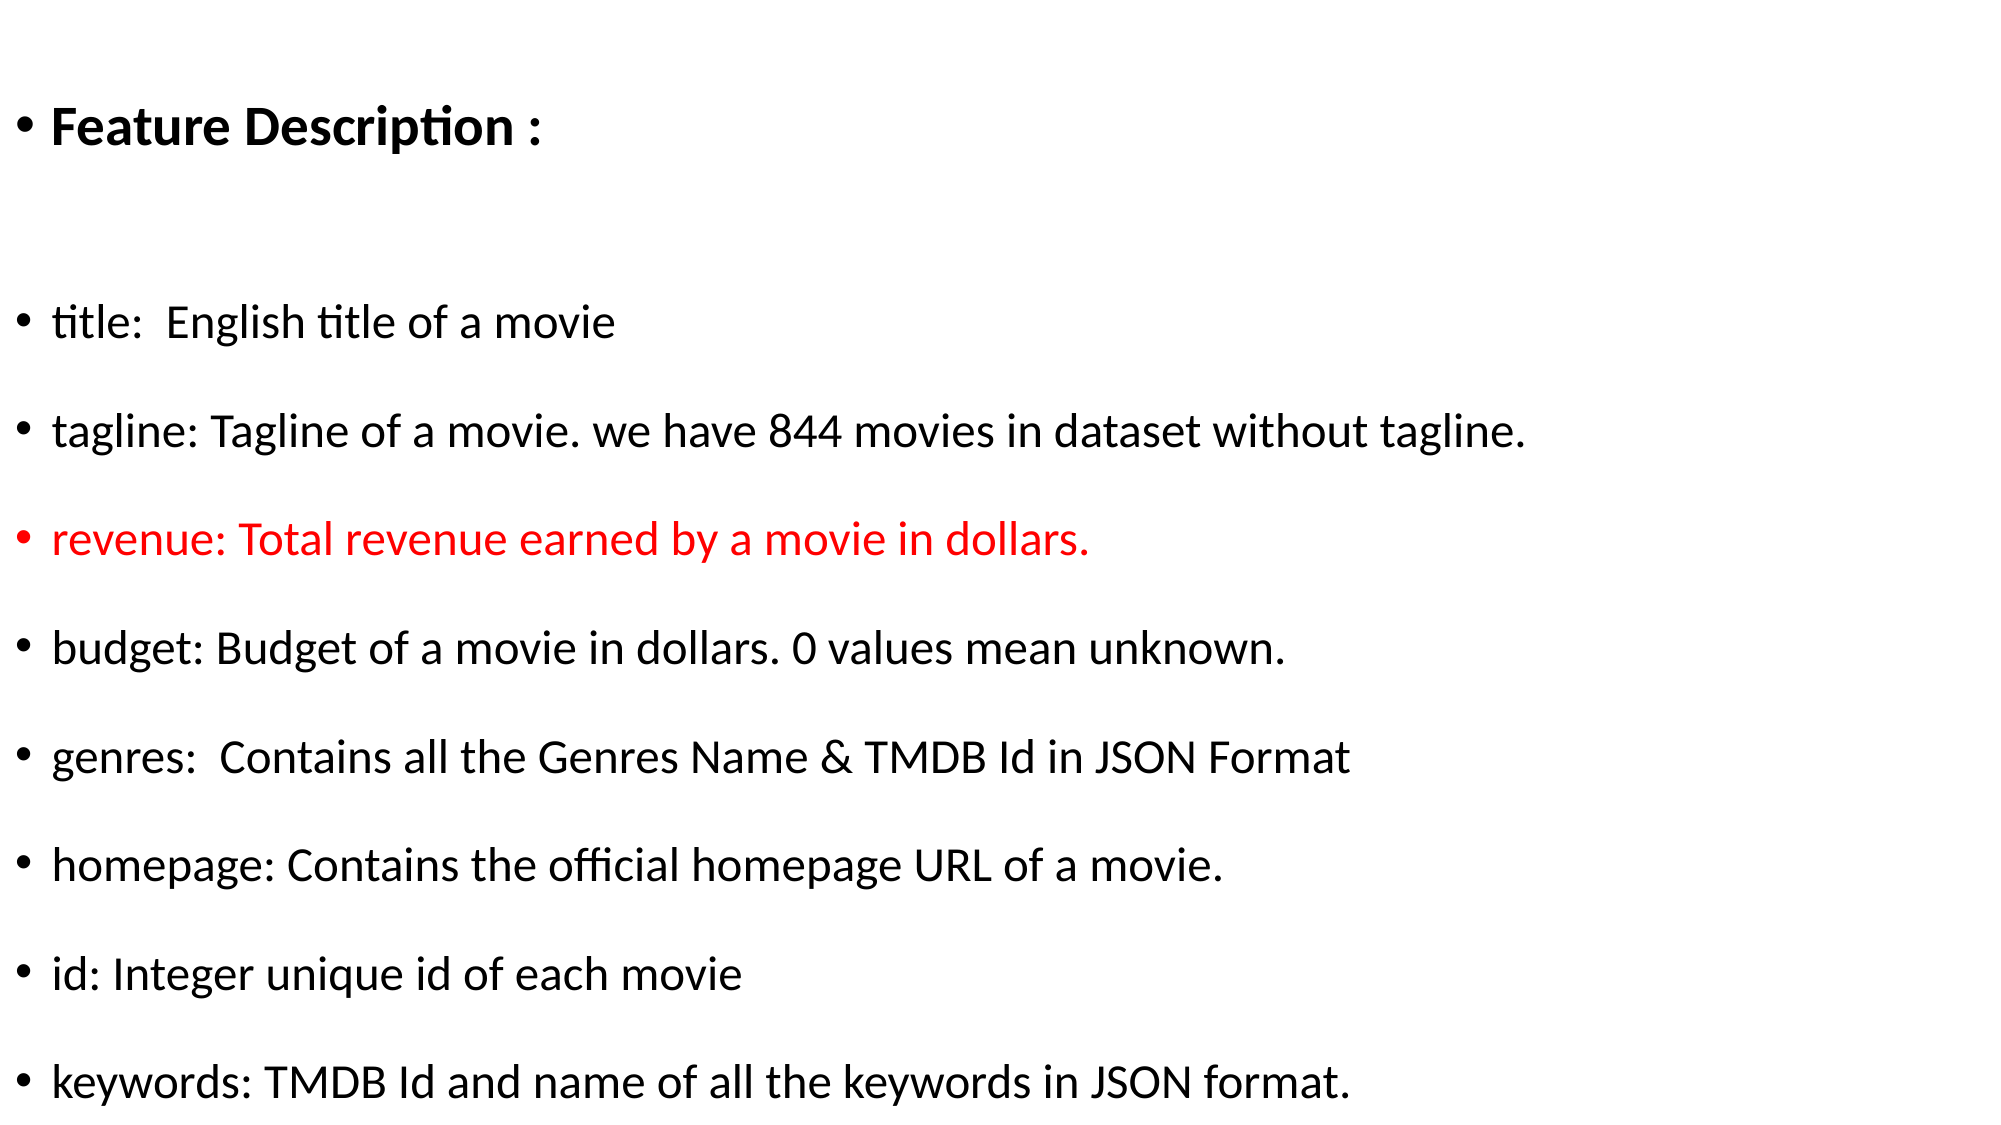

Feature Description :

title:  English title of a movie
tagline: Tagline of a movie. we have 844 movies in dataset without tagline.
revenue: Total revenue earned by a movie in dollars.
budget: Budget of a movie in dollars. 0 values mean unknown.
genres:  Contains all the Genres Name & TMDB Id in JSON Format
homepage: Contains the official homepage URL of a movie.
id: Integer unique id of each movie
keywords: TMDB Id and name of all the keywords in JSON format.